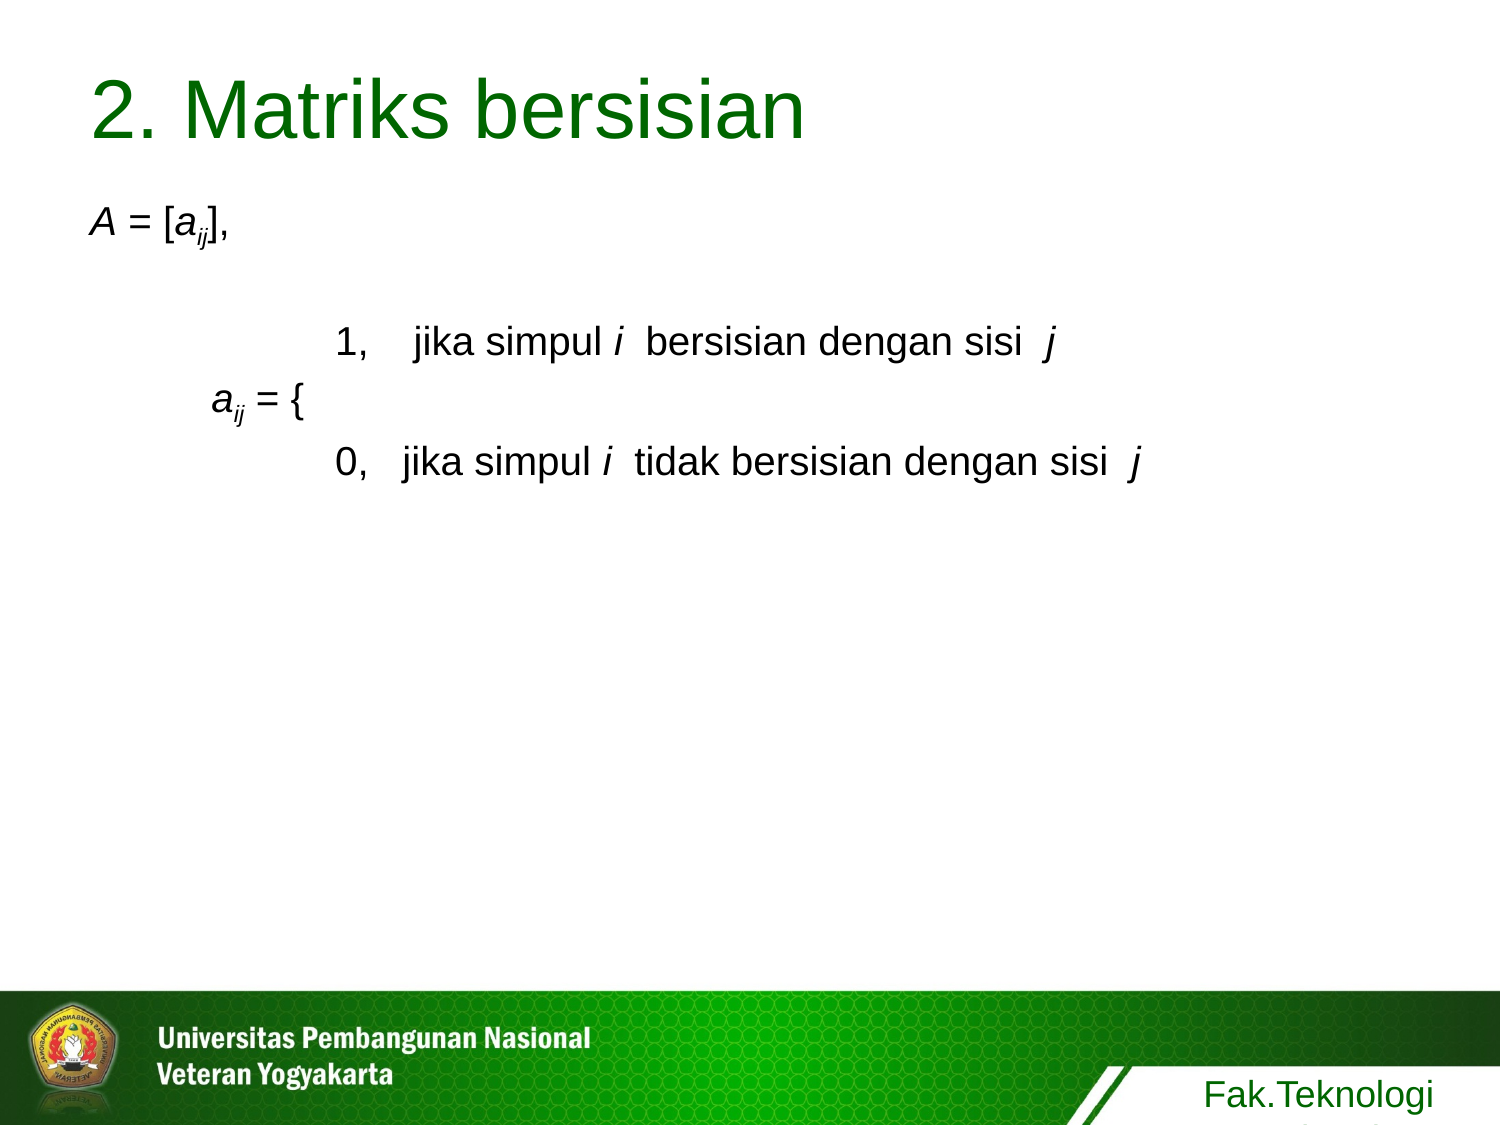

2. Matriks bersisian
A = [aij],

		           1,    jika simpul i  bersisian dengan sisi  j
		aij = {
		           0,   jika simpul i  tidak bersisian dengan sisi  j

Fak.Teknologi Industri